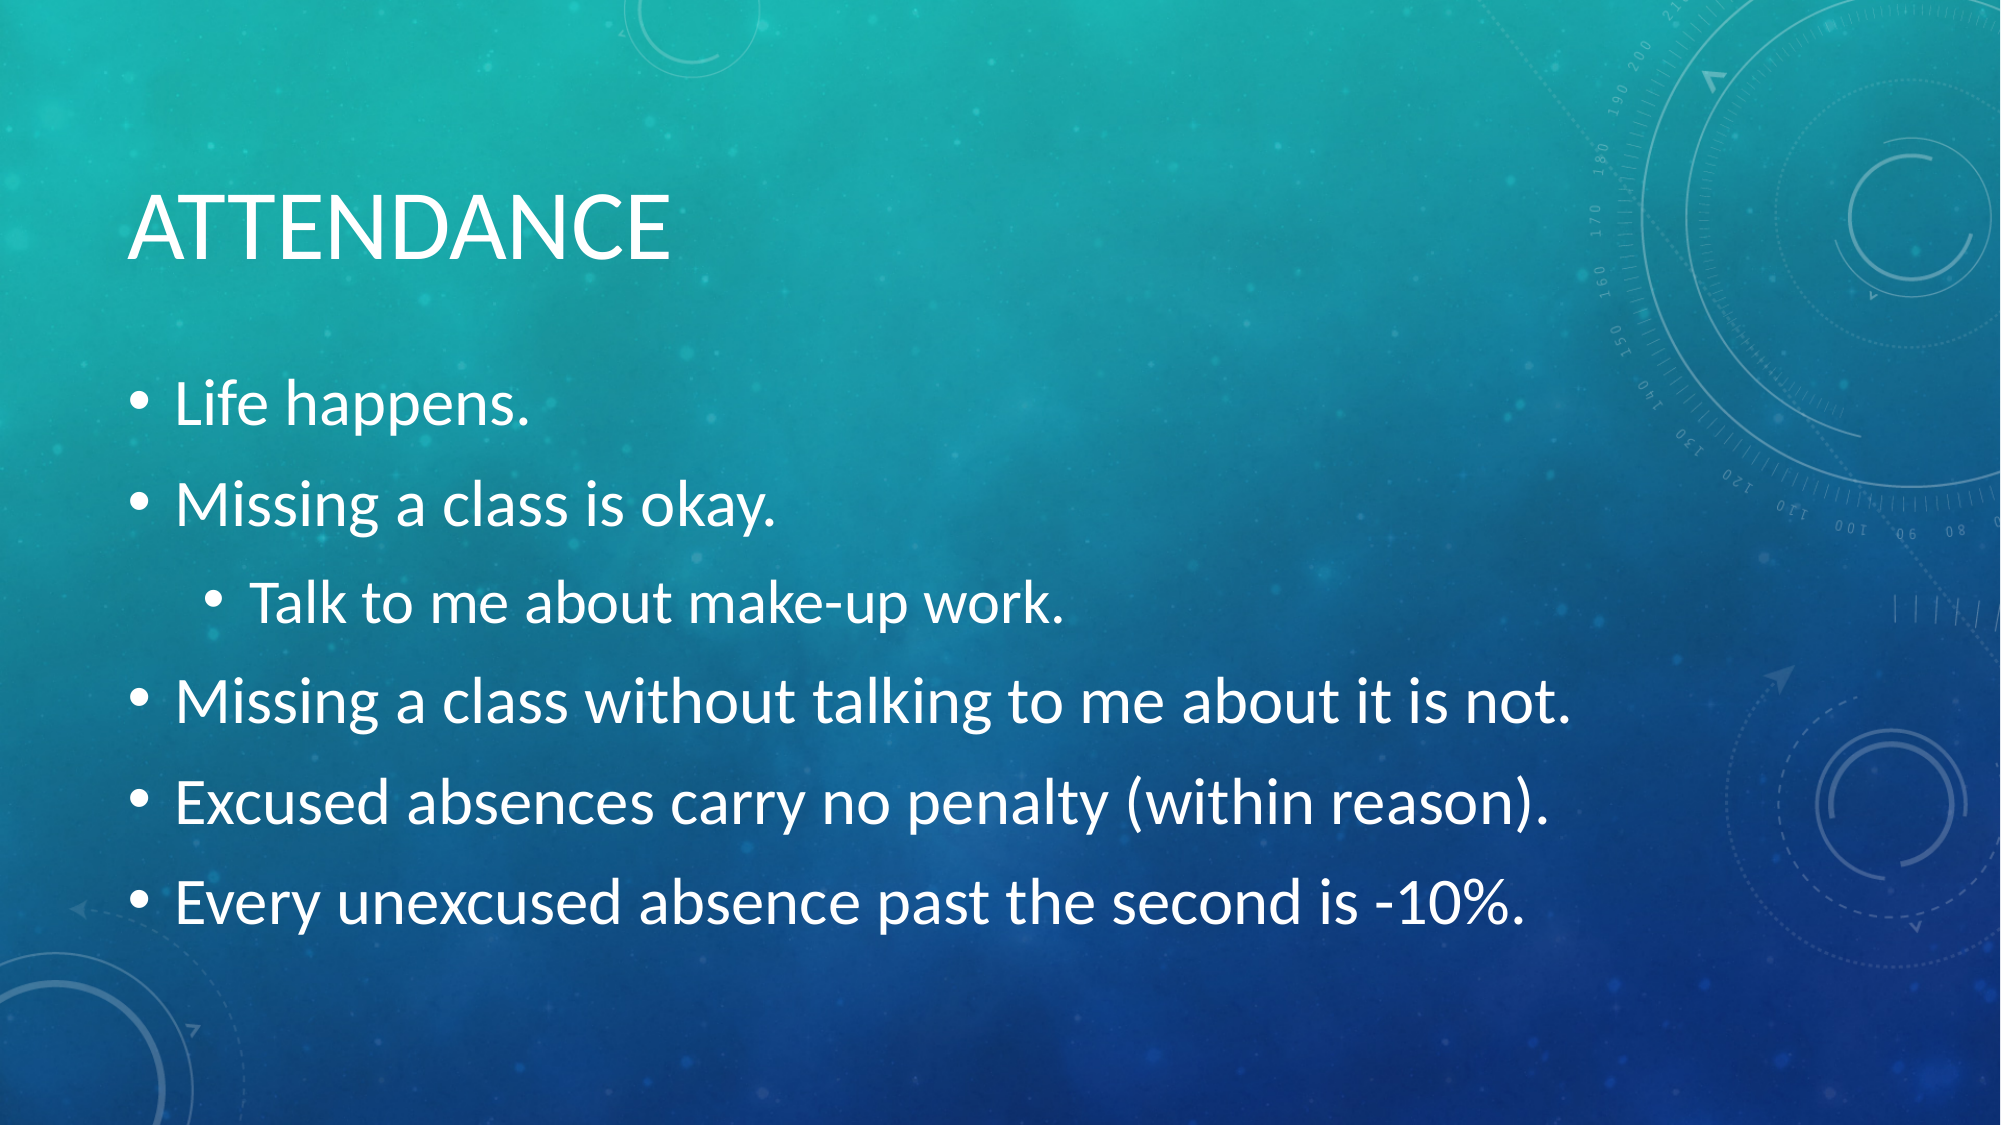

# Attendance
Life happens.
Missing a class is okay.
Talk to me about make-up work.
Missing a class without talking to me about it is not.
Excused absences carry no penalty (within reason).
Every unexcused absence past the second is -10%.